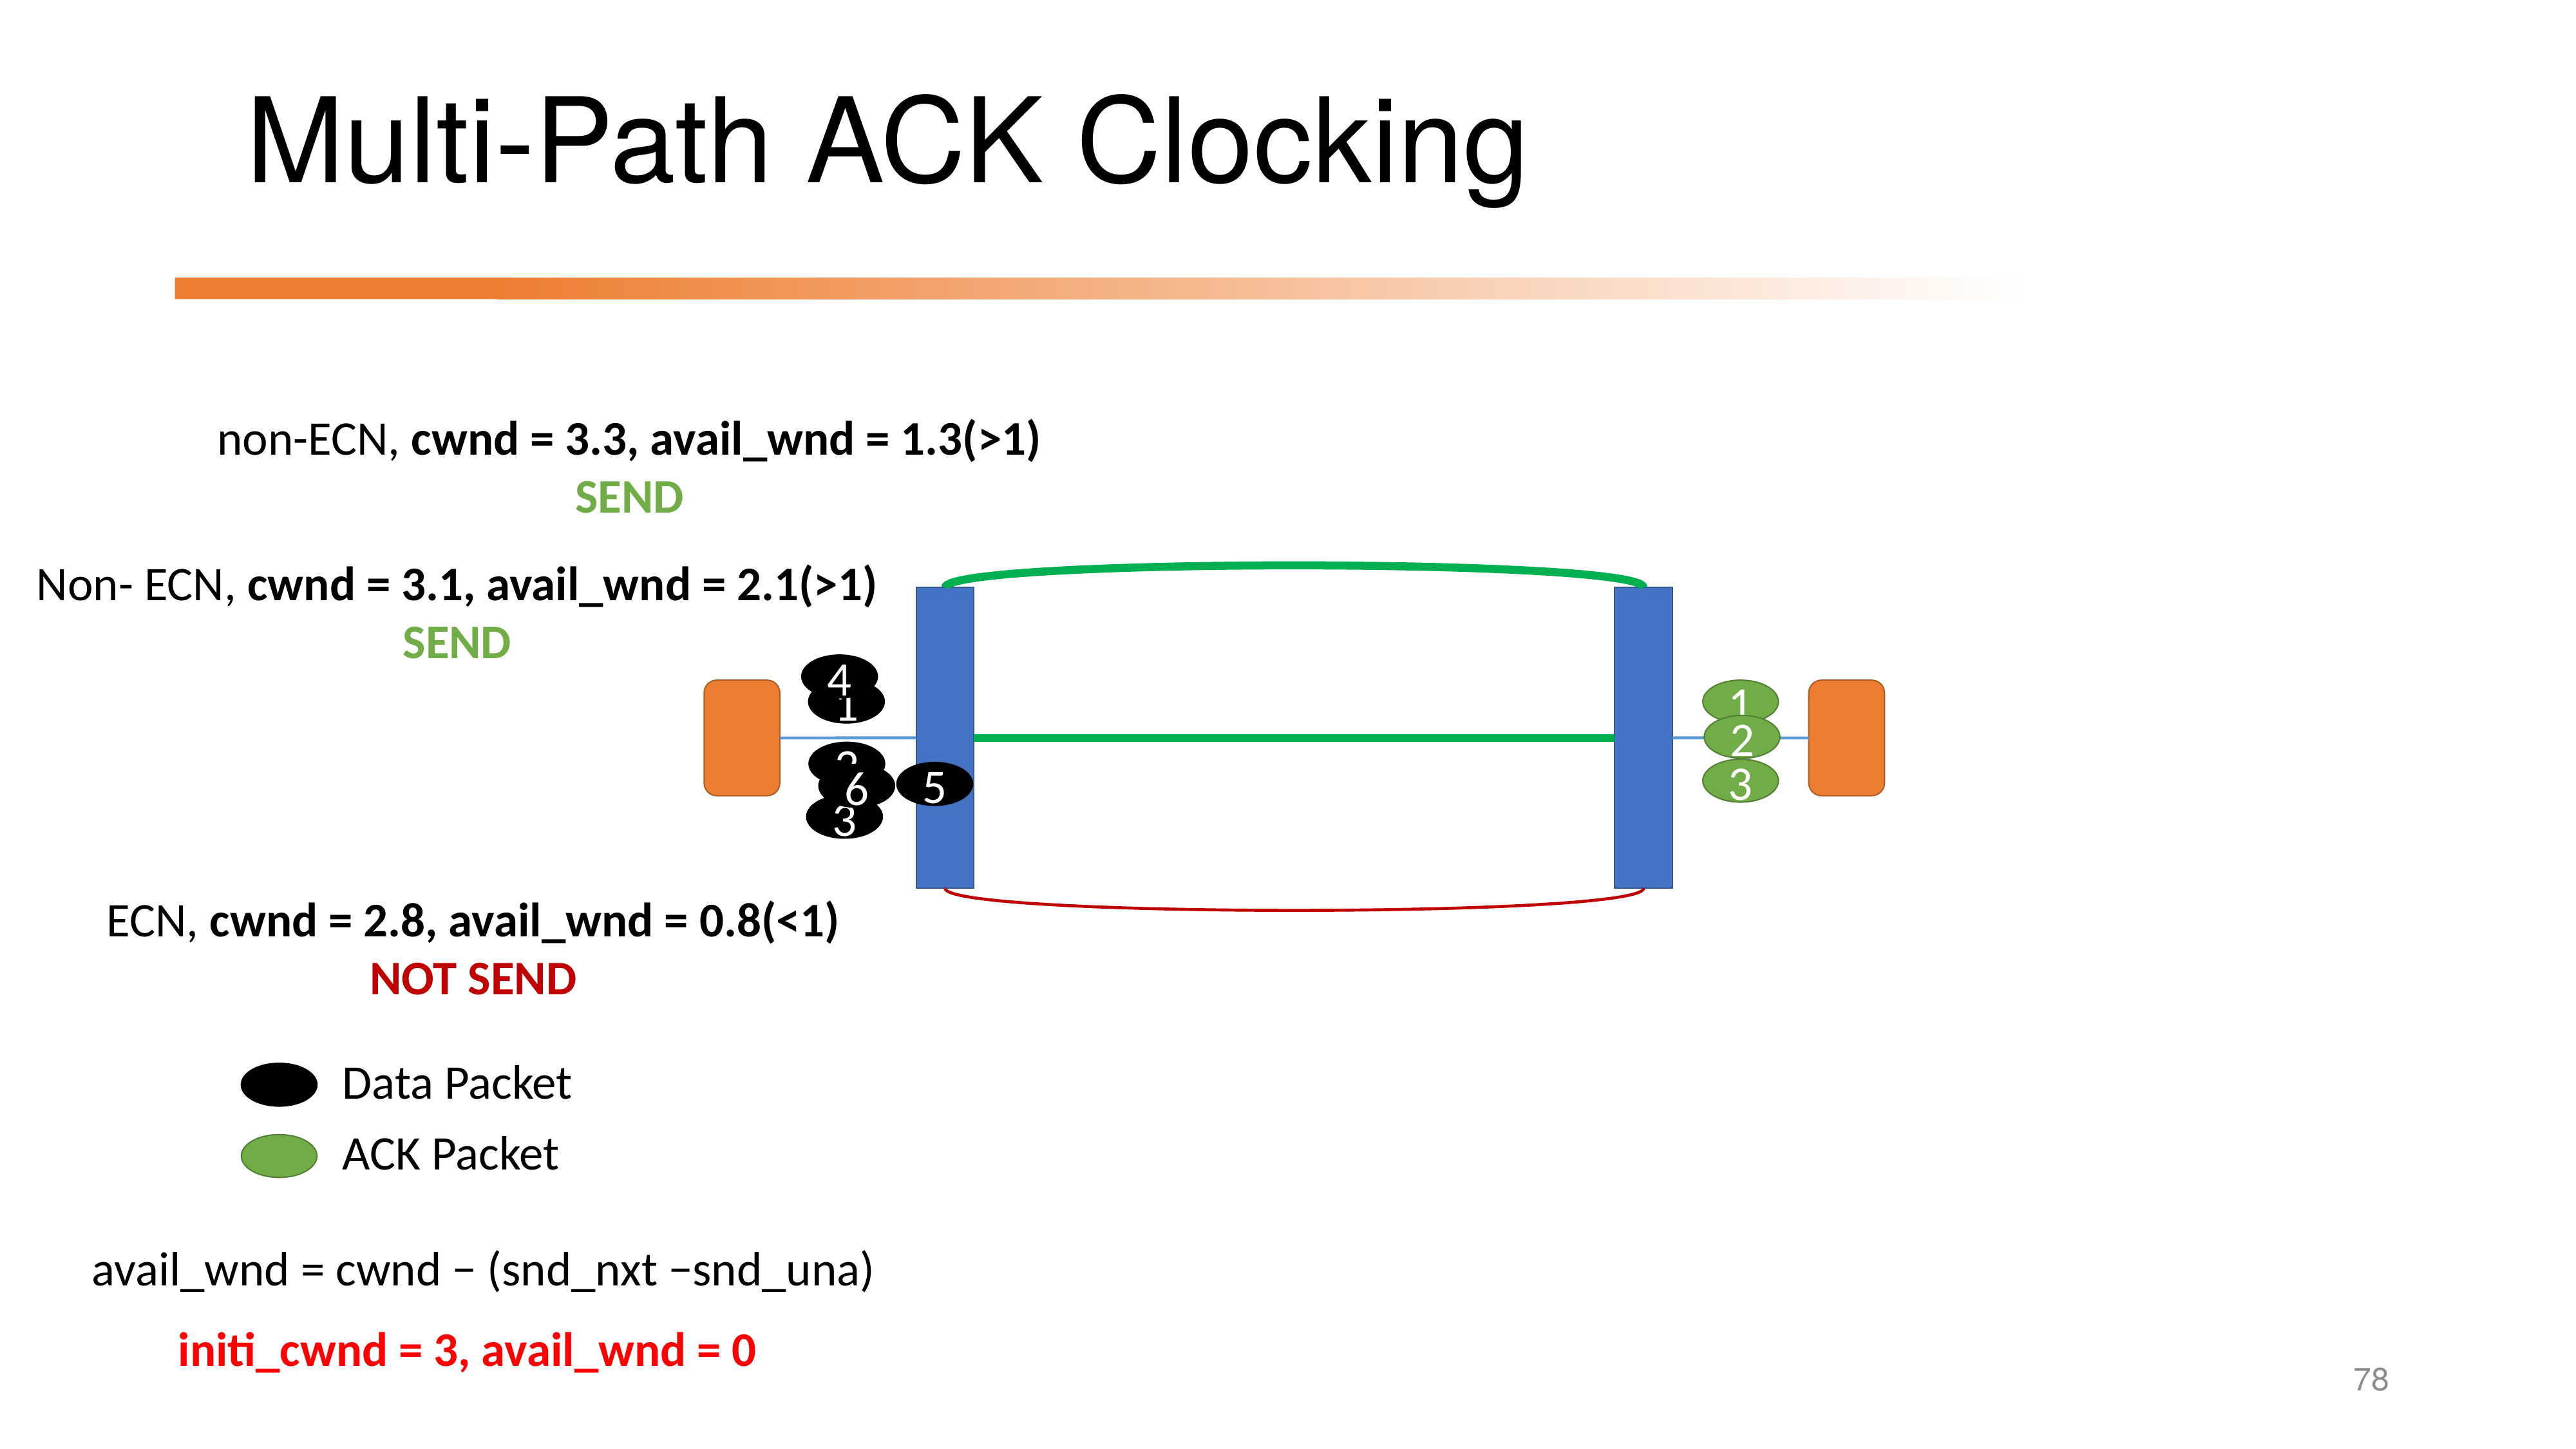

# Multi-Path ACK Clocking
non-ECN, cwnd = 3.3, avail_wnd = 1.3(>1)
SEND
Non- ECN, cwnd = 3.1, avail_wnd = 2.1(>1)
SEND

4
1

1

2
2
3
5
6
3
ECN, cwnd = 2.8, avail_wnd = 0.8(<1)
NOT SEND
Data Packet

ACK Packet

avail_wnd = cwnd − (snd_nxt −snd_una)
initi_cwnd = 3, avail_wnd = 0
78